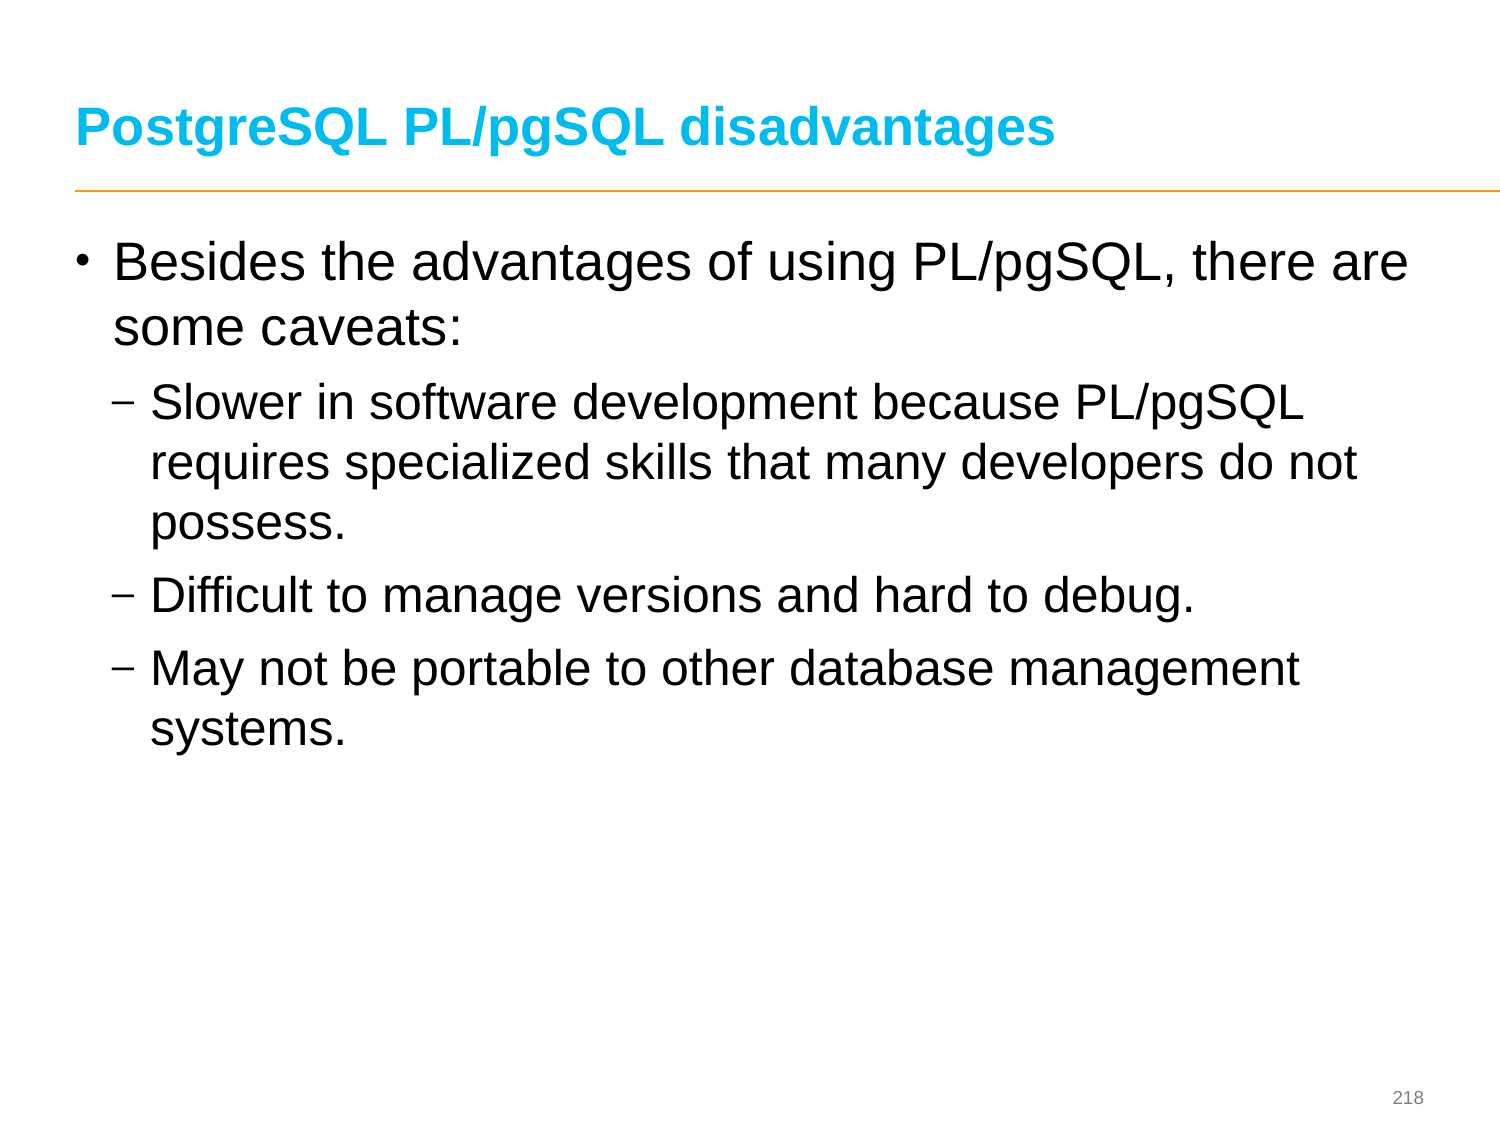

# PostgreSQL PL/pgSQL disadvantages
Besides the advantages of using PL/pgSQL, there are some caveats:
Slower in software development because PL/pgSQL requires specialized skills that many developers do not possess.
Difficult to manage versions and hard to debug.
May not be portable to other database management systems.